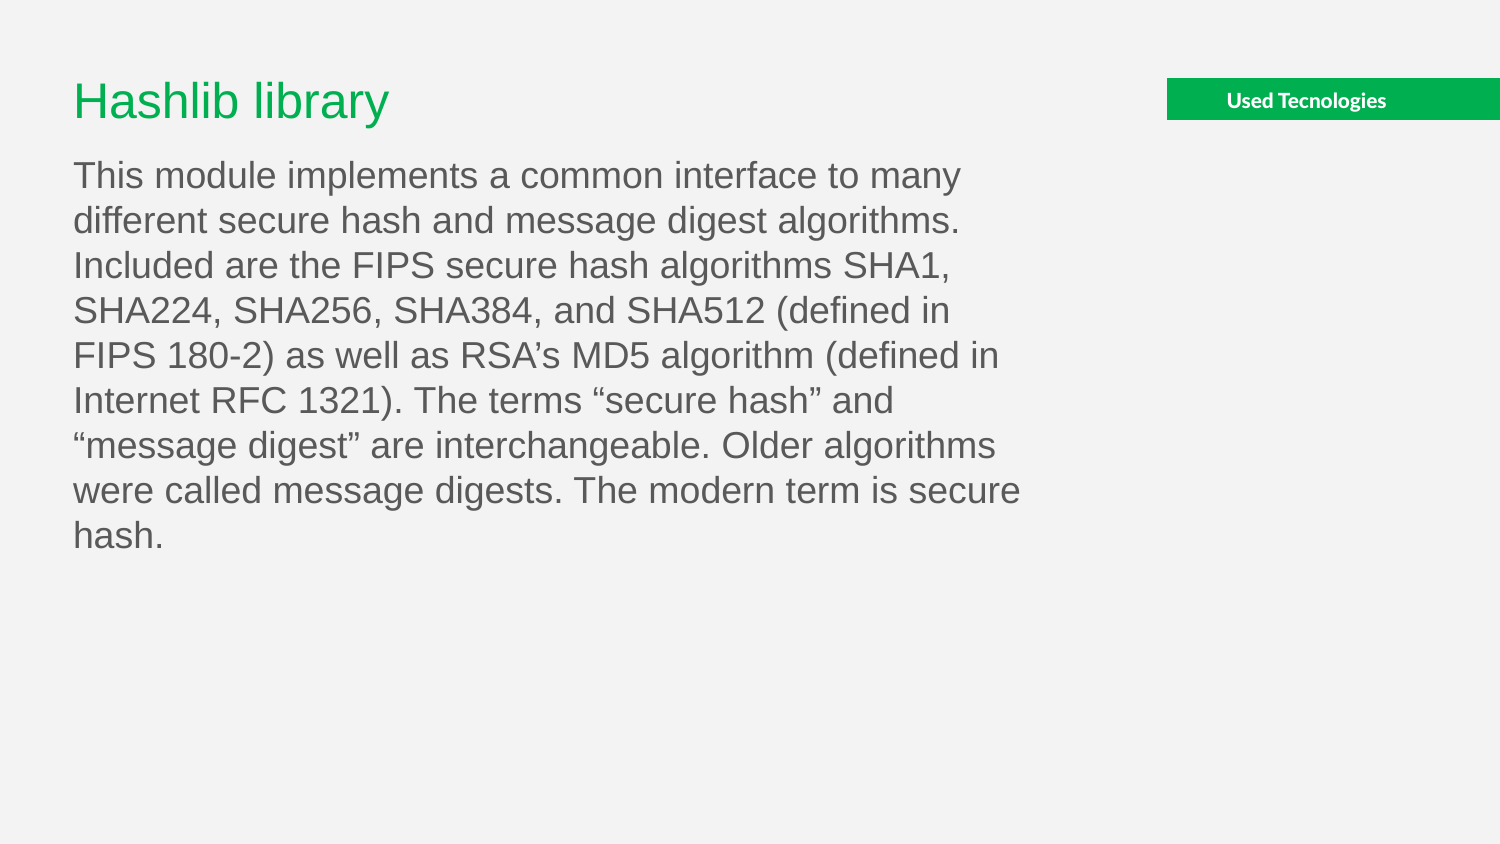

# Used Tecnologies
Hashlib library

This module implements a common interface to many different secure hash and message digest algorithms. Included are the FIPS secure hash algorithms SHA1, SHA224, SHA256, SHA384, and SHA512 (defined in FIPS 180-2) as well as RSA’s MD5 algorithm (defined in Internet RFC 1321). The terms “secure hash” and “message digest” are interchangeable. Older algorithms were called message digests. The modern term is secure hash.